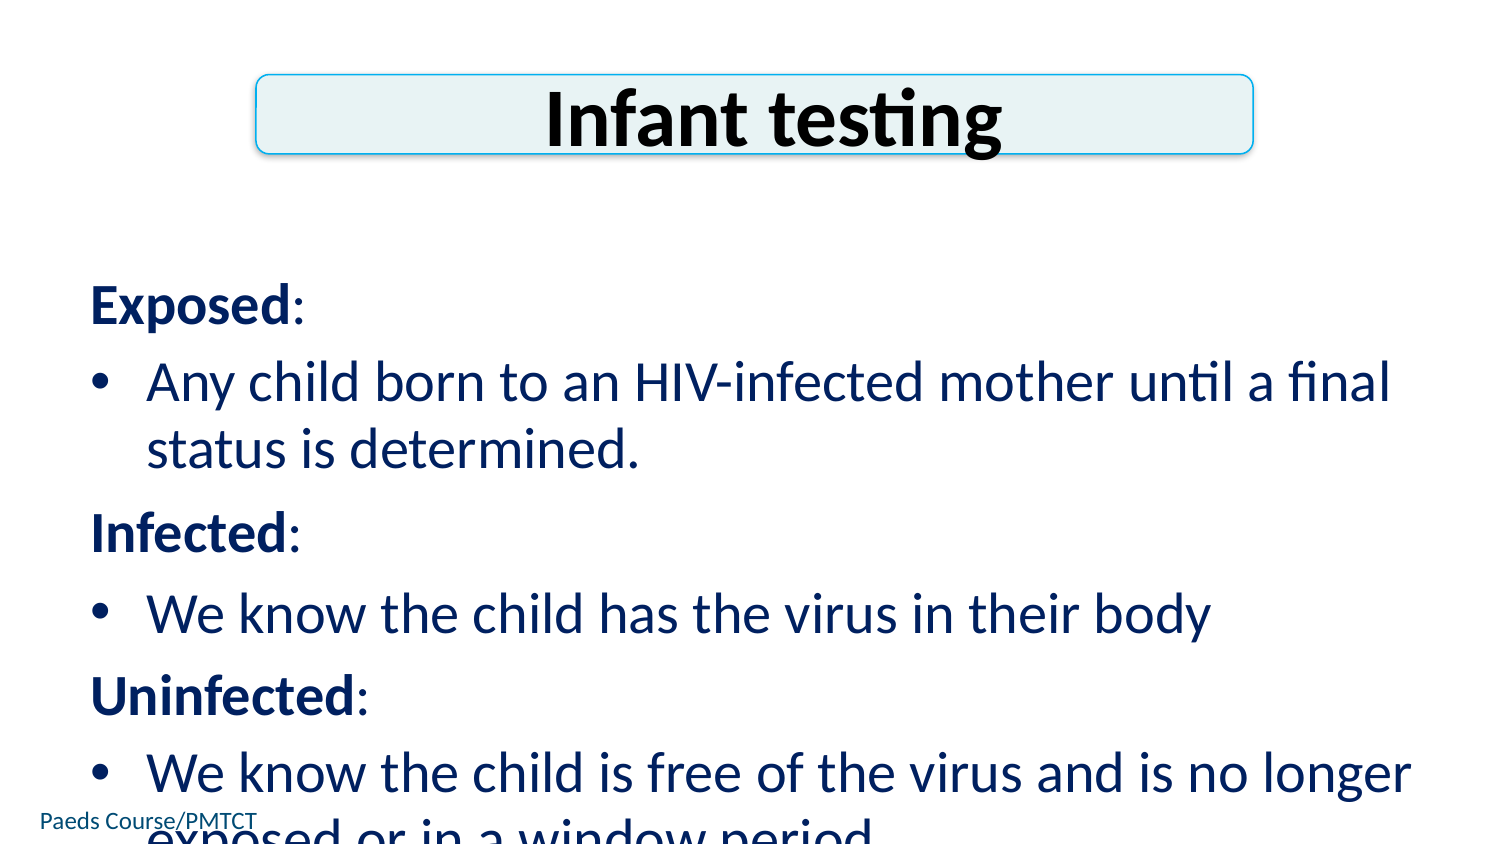

Infant testing
Exposed:
Any child born to an HIV-infected mother until a final status is determined.
Infected:
We know the child has the virus in their body
Uninfected:
We know the child is free of the virus and is no longer exposed or in a window period.

Paeds Course/PMTCT